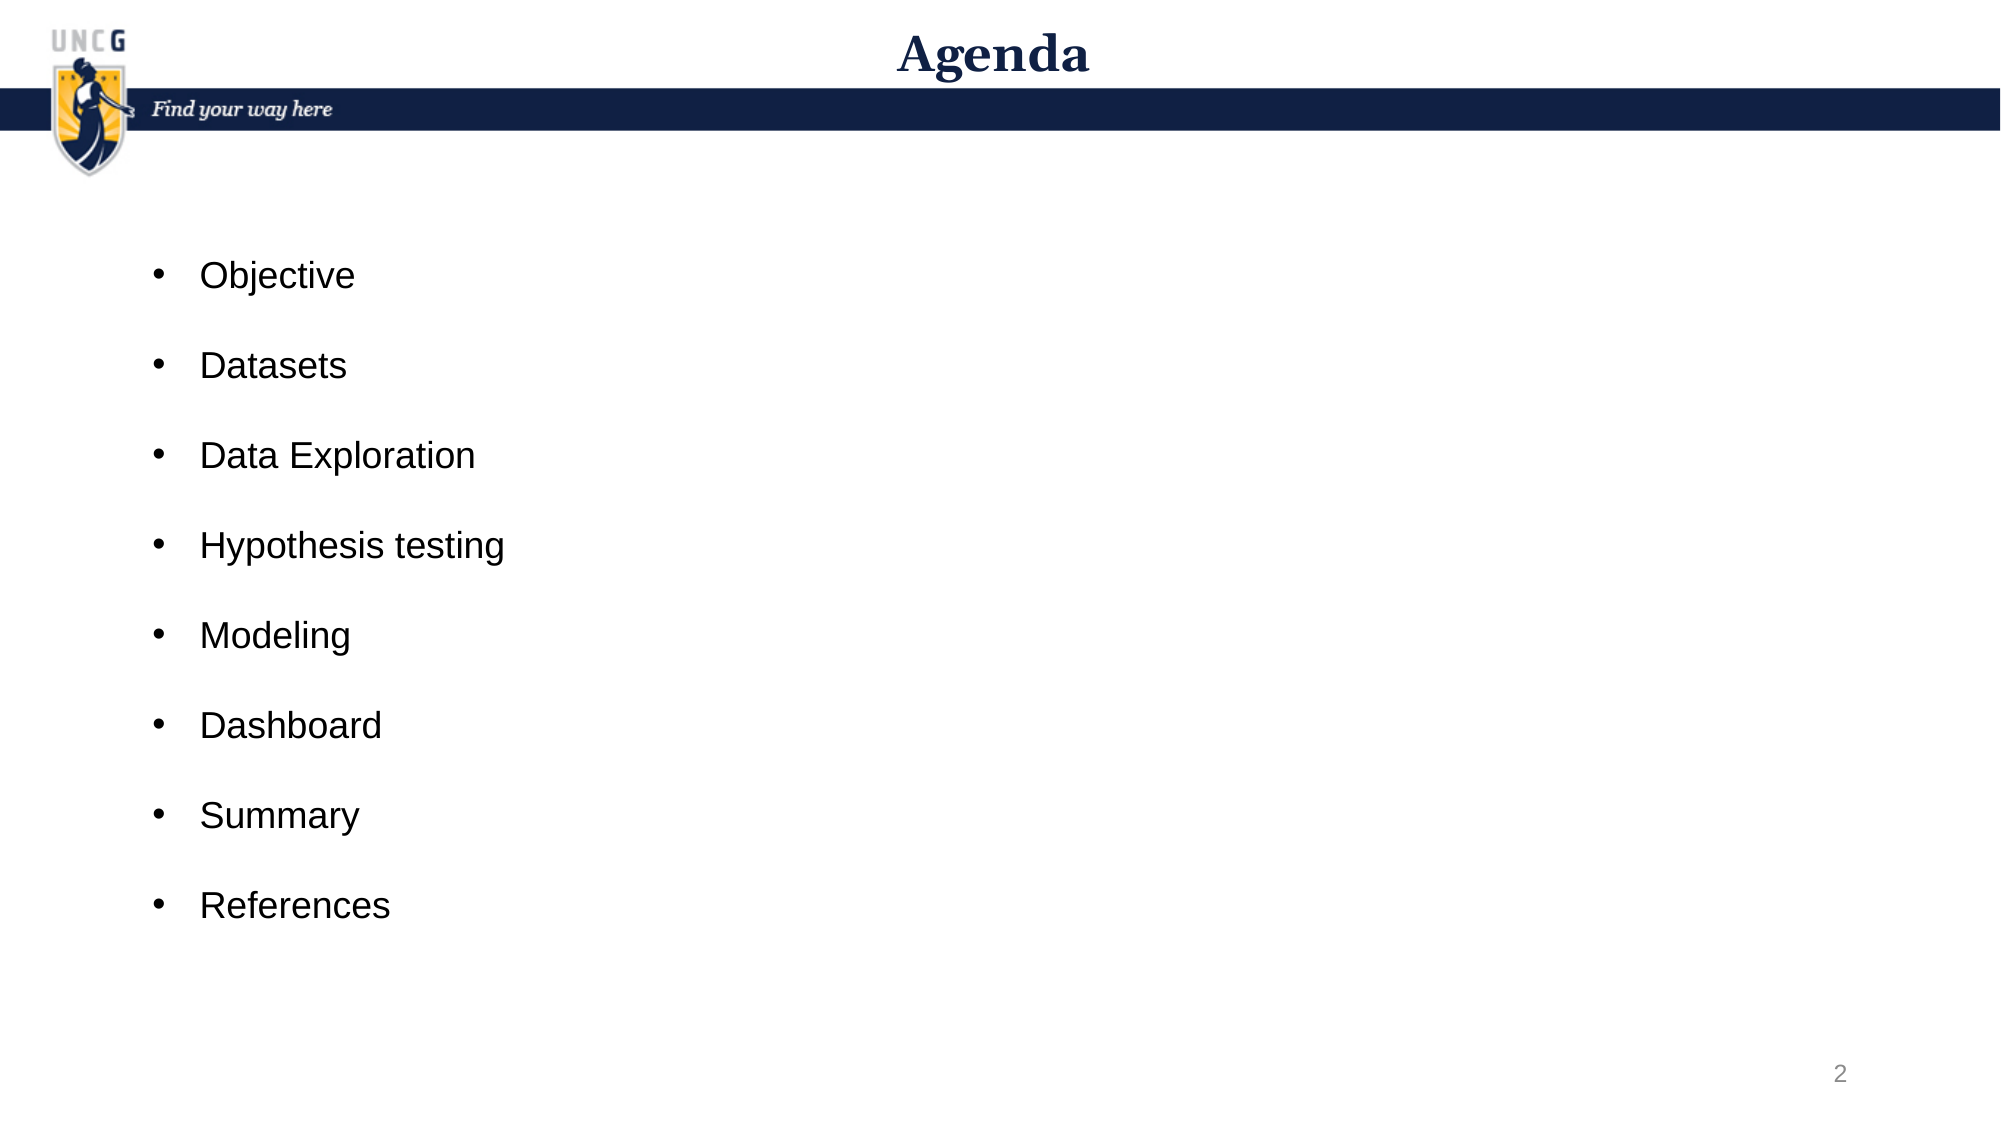

# Agenda
Objective
Datasets
Data Exploration
Hypothesis testing
Modeling
Dashboard
Summary
References
2